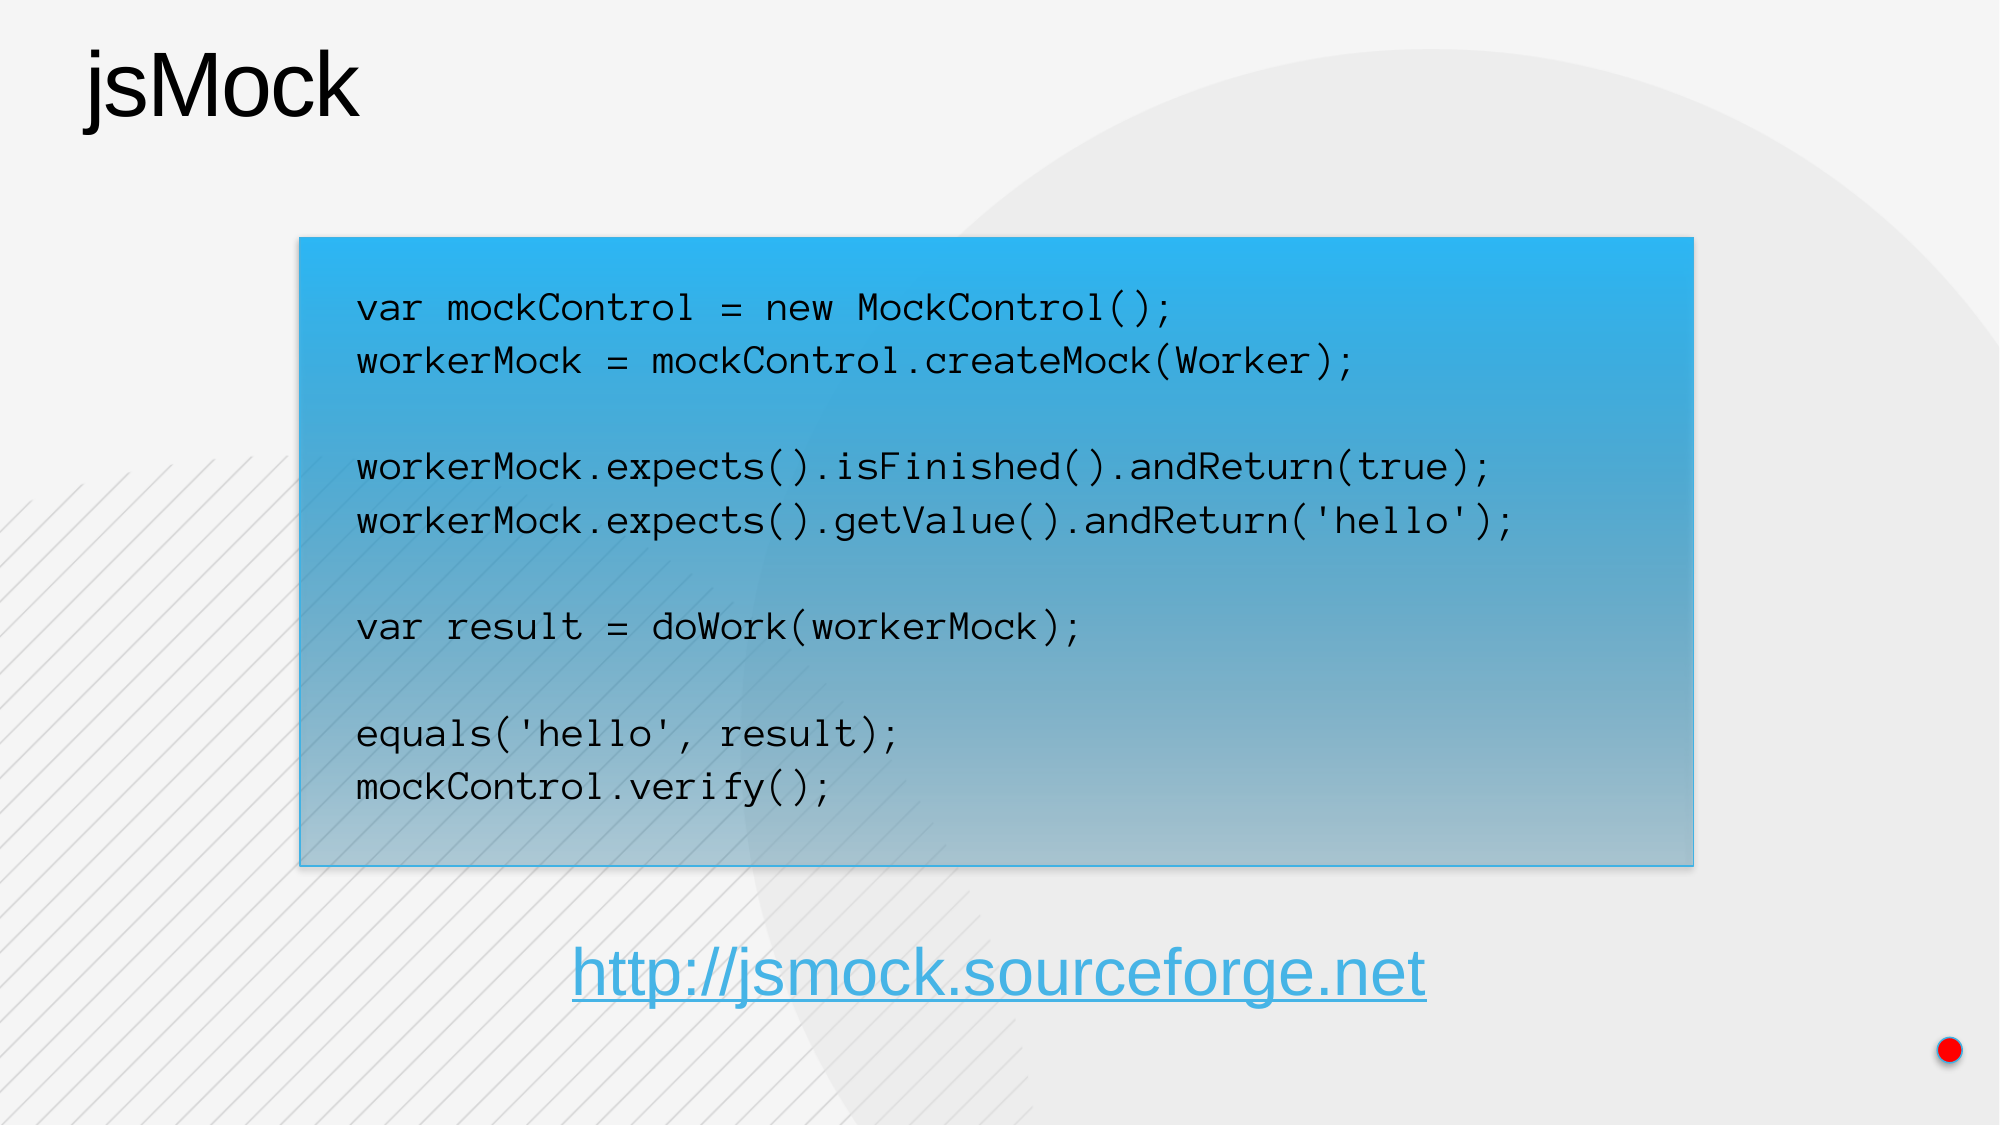

# jsMock

var mockControl = new MockControl();
workerMock = mockControl.createMock(Worker);

workerMock.expects().isFinished().andReturn(true);
workerMock.expects().getValue().andReturn('hello');

var result = doWork(workerMock);

equals('hello', result);
mockControl.verify();
http://jsmock.sourceforge.net